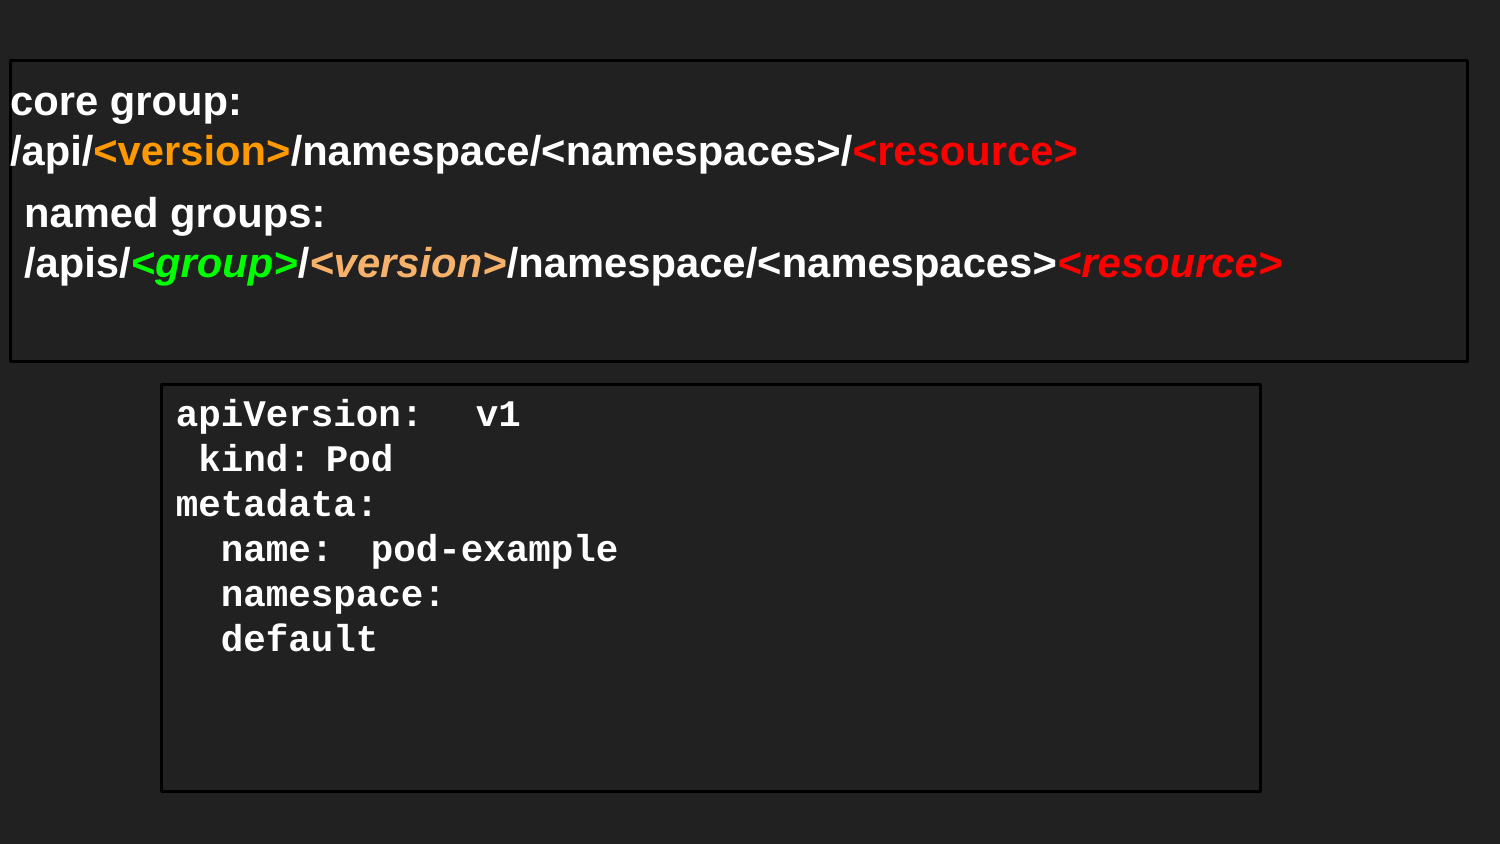

core group:
/api/<version>/namespace/<namespaces>/<resource>
named groups: /apis/<group>/<version>/namespace/<namespaces><resource>

apiVersion:	v1  kind:	Pod  metadata:
name:	pod-example  namespace:	default